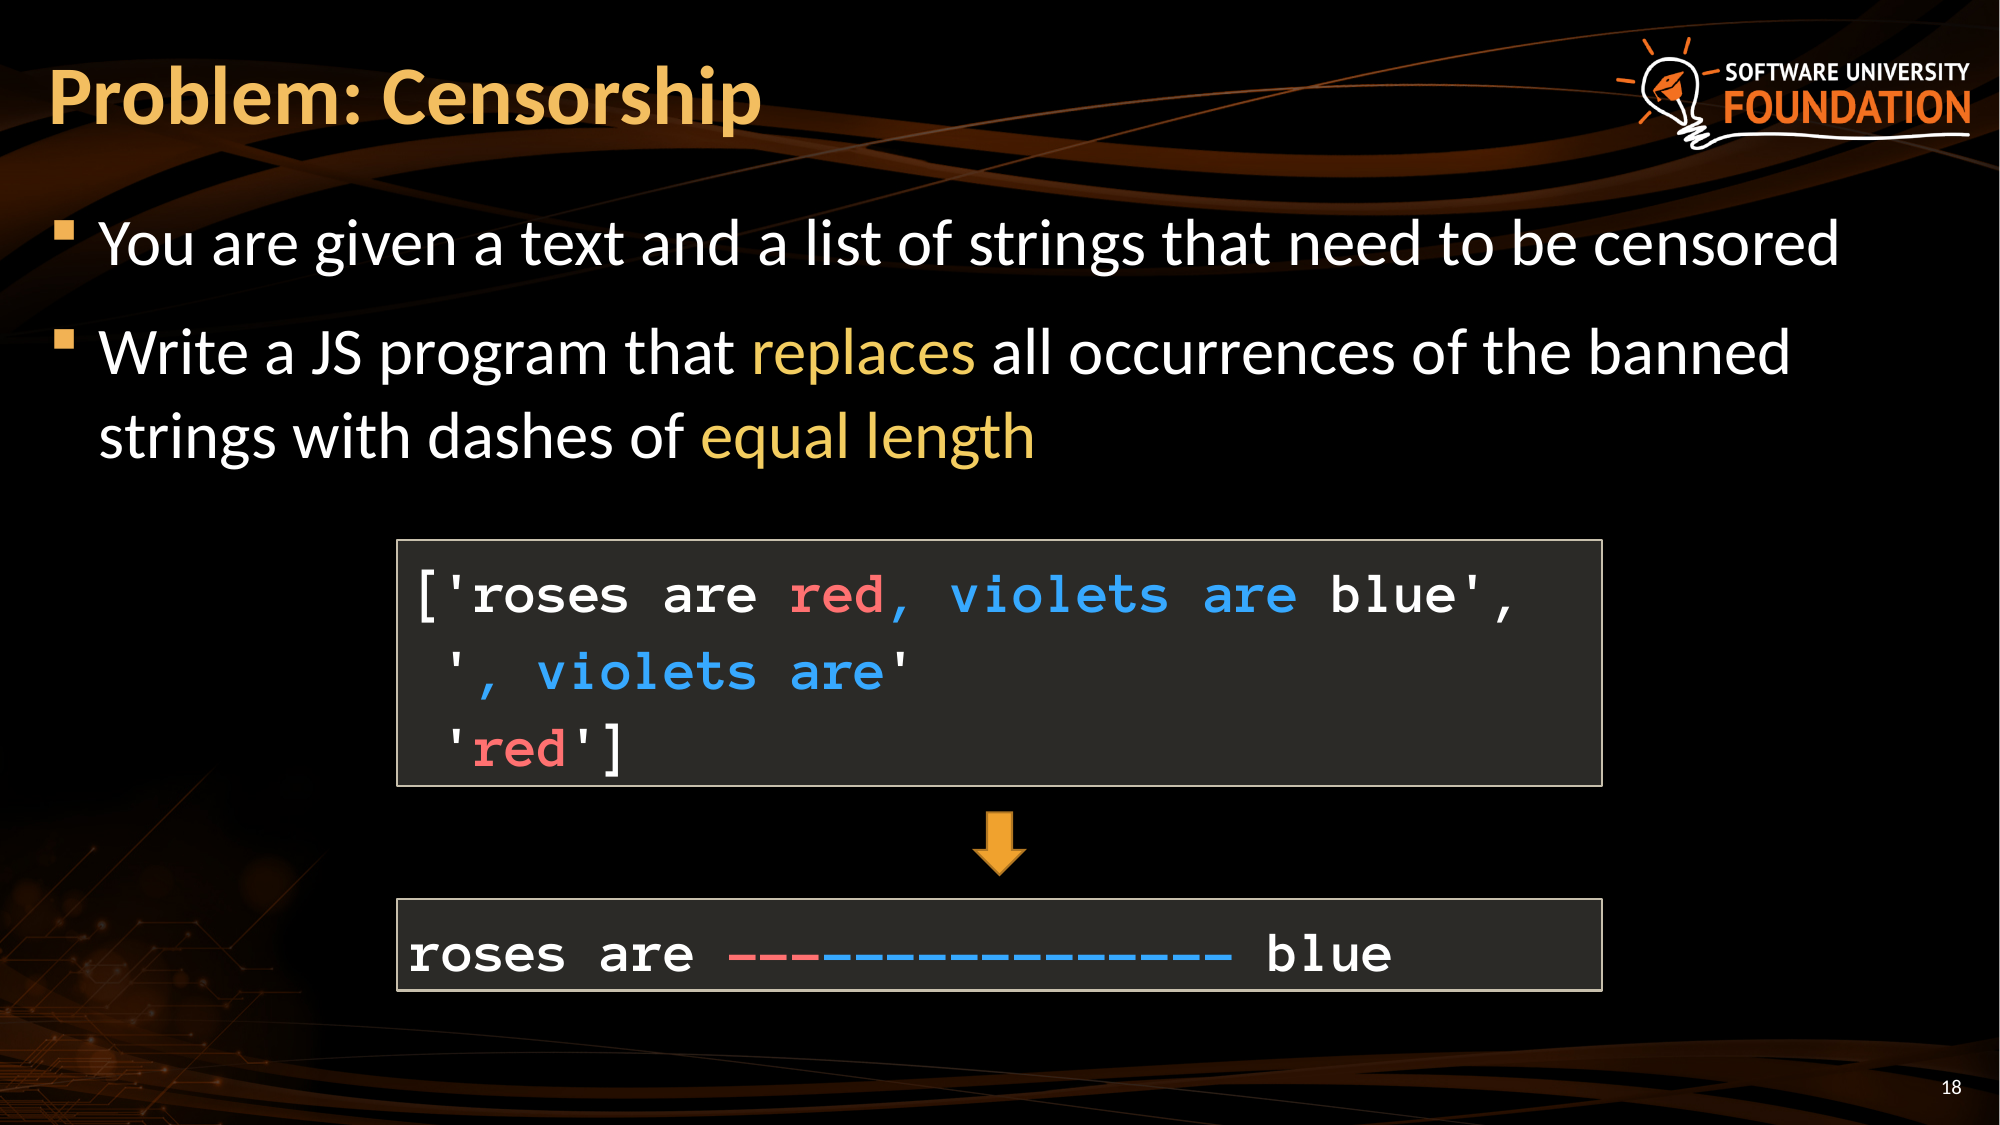

# Problem: Censorship
You are given a text and a list of strings that need to be censored
Write a JS program that replaces all occurrences of the banned strings with dashes of equal length
['roses are red, violets are blue',
 ', violets are'
 'red']

roses are ---------------- blue
18